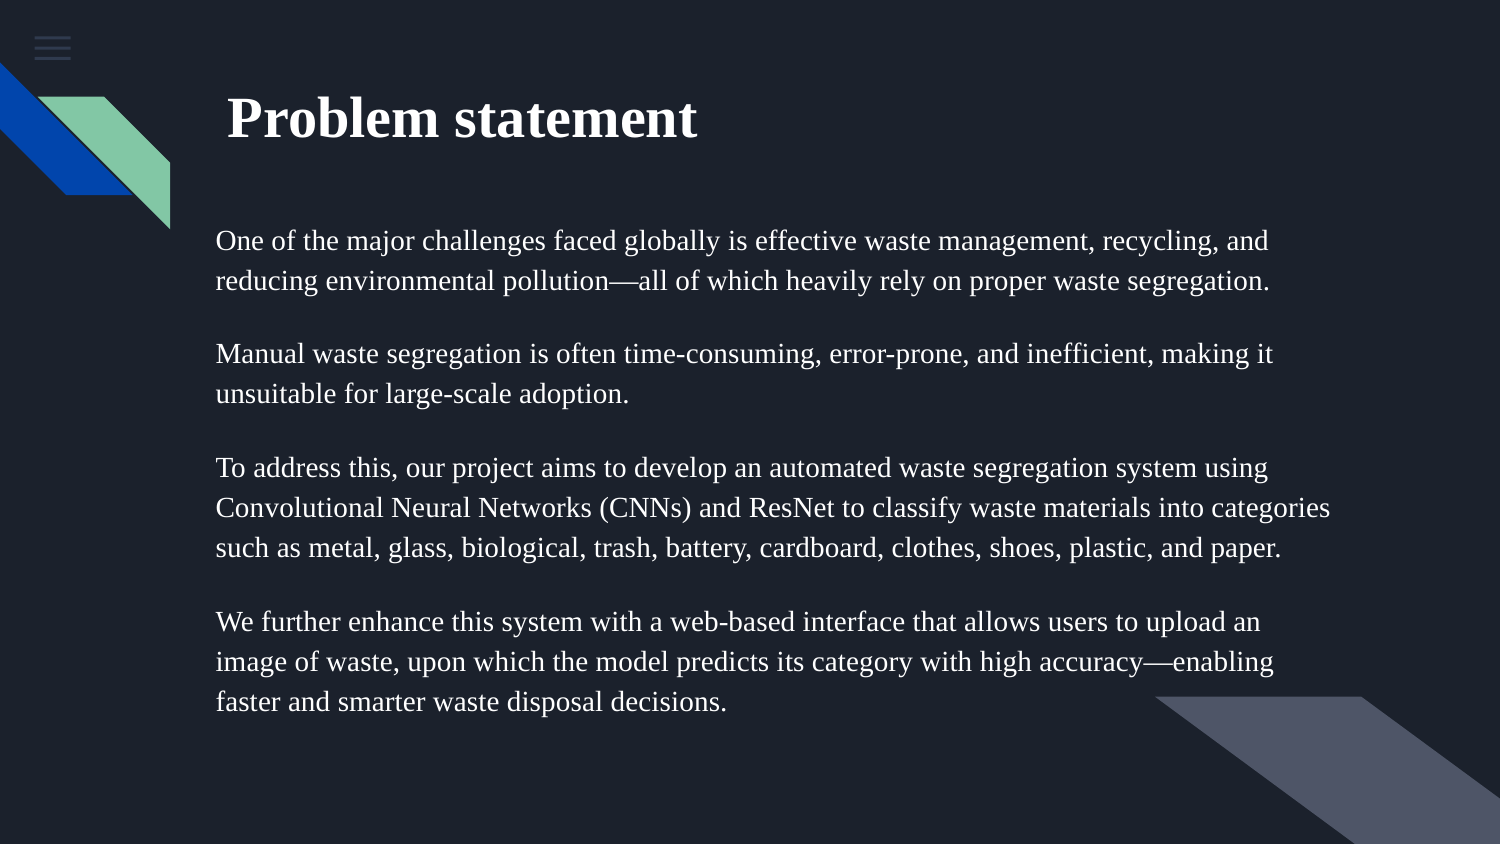

# Problem statement
One of the major challenges faced globally is effective waste management, recycling, and reducing environmental pollution—all of which heavily rely on proper waste segregation.
Manual waste segregation is often time-consuming, error-prone, and inefficient, making it unsuitable for large-scale adoption.
To address this, our project aims to develop an automated waste segregation system using Convolutional Neural Networks (CNNs) and ResNet to classify waste materials into categories such as metal, glass, biological, trash, battery, cardboard, clothes, shoes, plastic, and paper.
We further enhance this system with a web-based interface that allows users to upload an image of waste, upon which the model predicts its category with high accuracy—enabling faster and smarter waste disposal decisions.